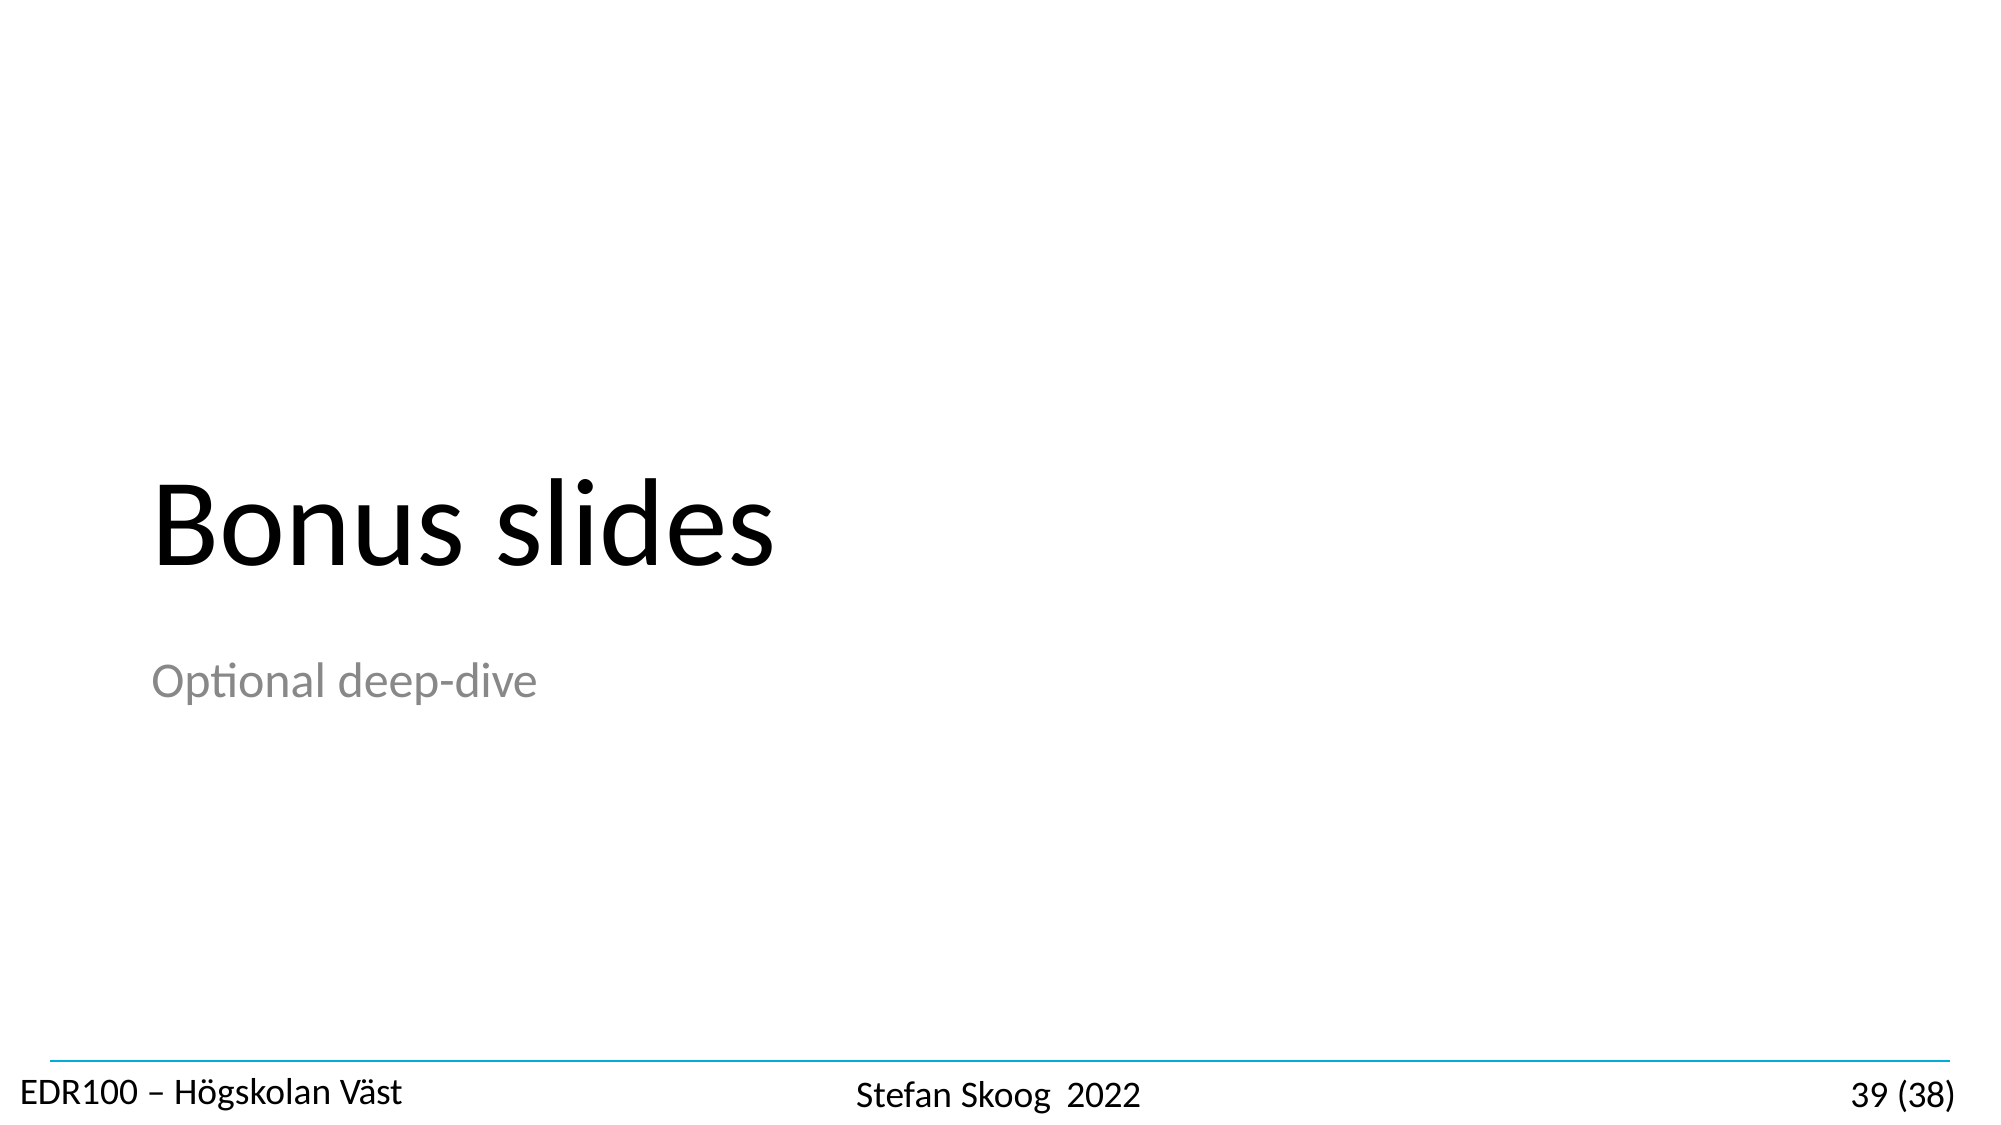

# Bonus slides
Optional deep-dive
EDR100 – Högskolan Väst
Stefan Skoog 2022
39 (38)